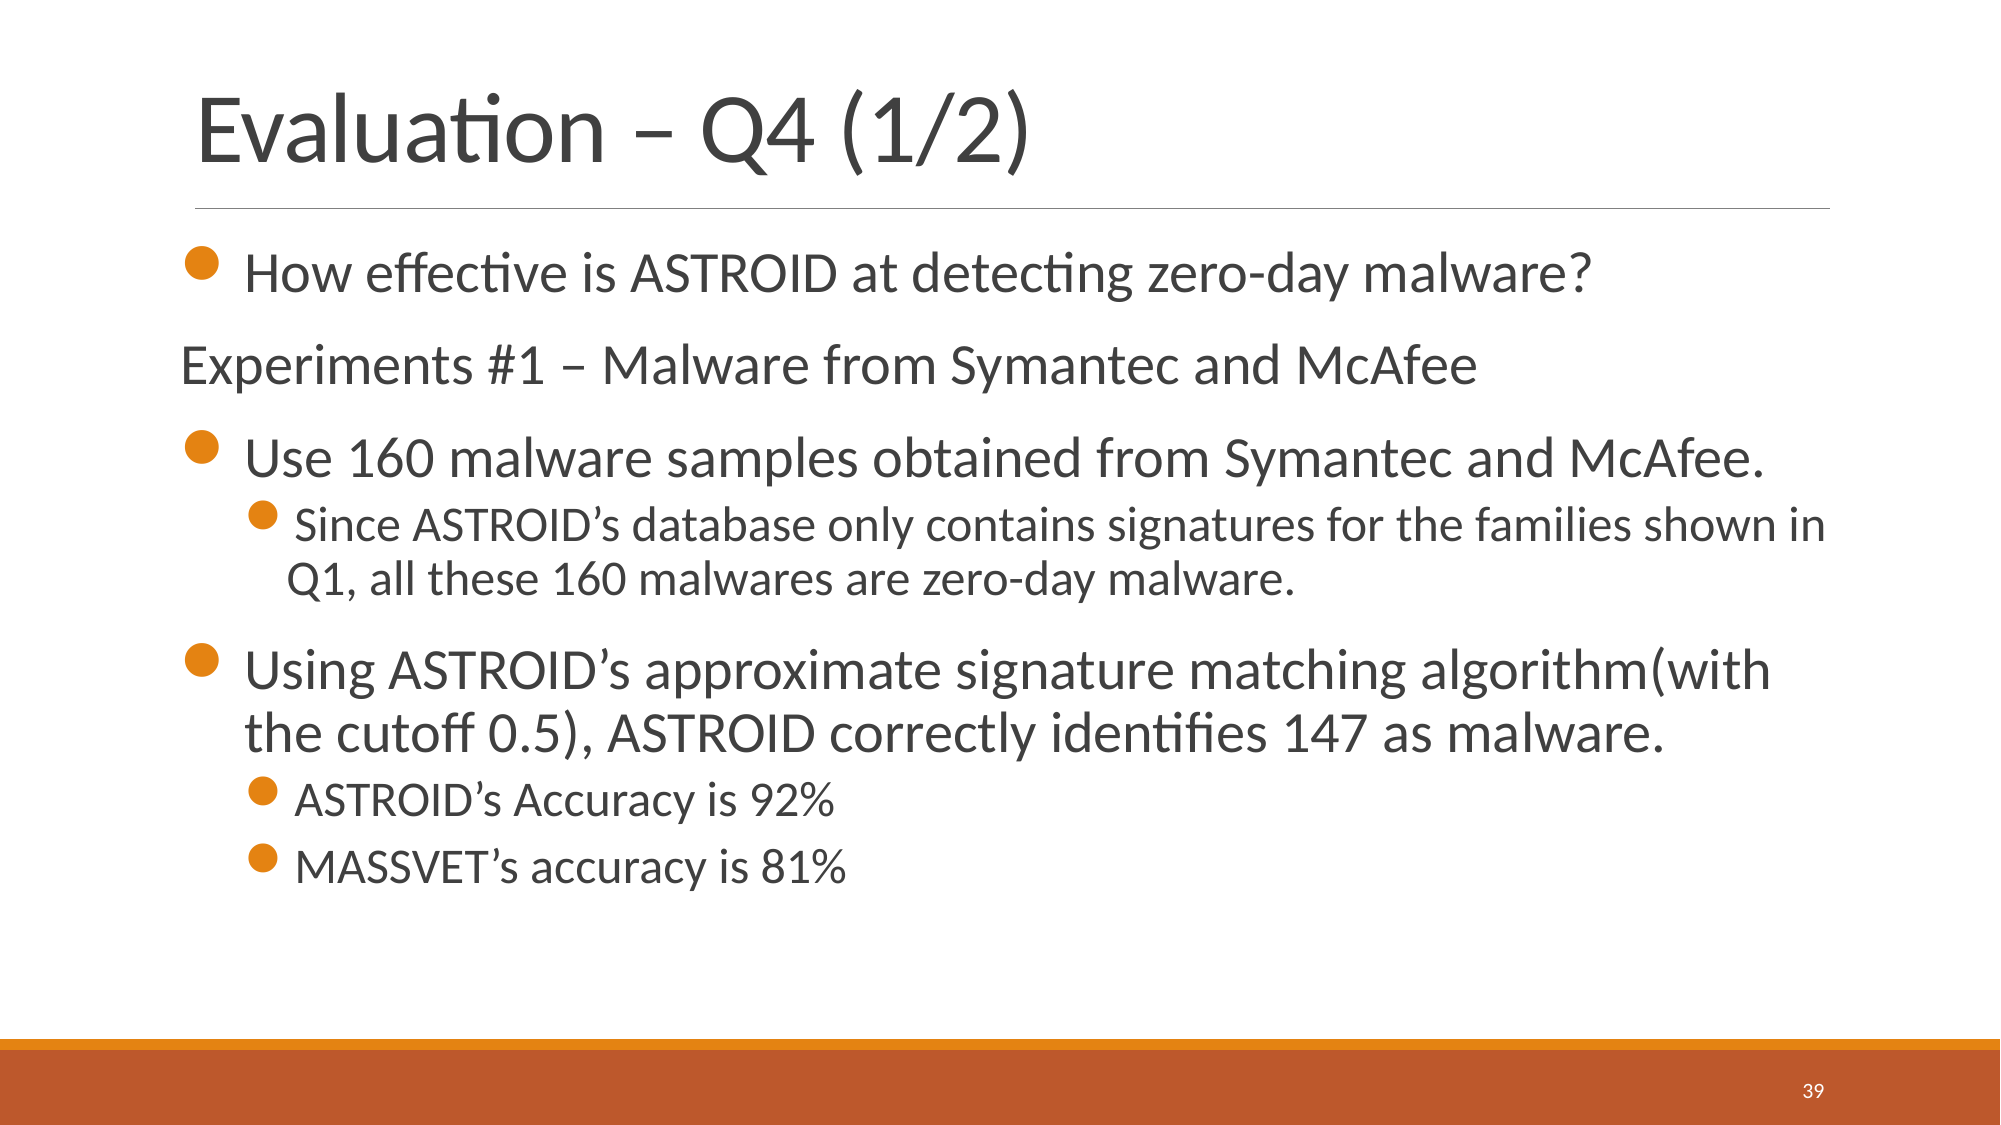

# Evaluation – Q4 (1/2)
How effective is ASTROID at detecting zero-day malware?
Experiments #1 – Malware from Symantec and McAfee
Use 160 malware samples obtained from Symantec and McAfee.
Since ASTROID’s database only contains signatures for the families shown in Q1, all these 160 malwares are zero-day malware.
Using ASTROID’s approximate signature matching algorithm(with the cutoff 0.5), ASTROID correctly identifies 147 as malware.
ASTROID’s Accuracy is 92%
MASSVET’s accuracy is 81%
39